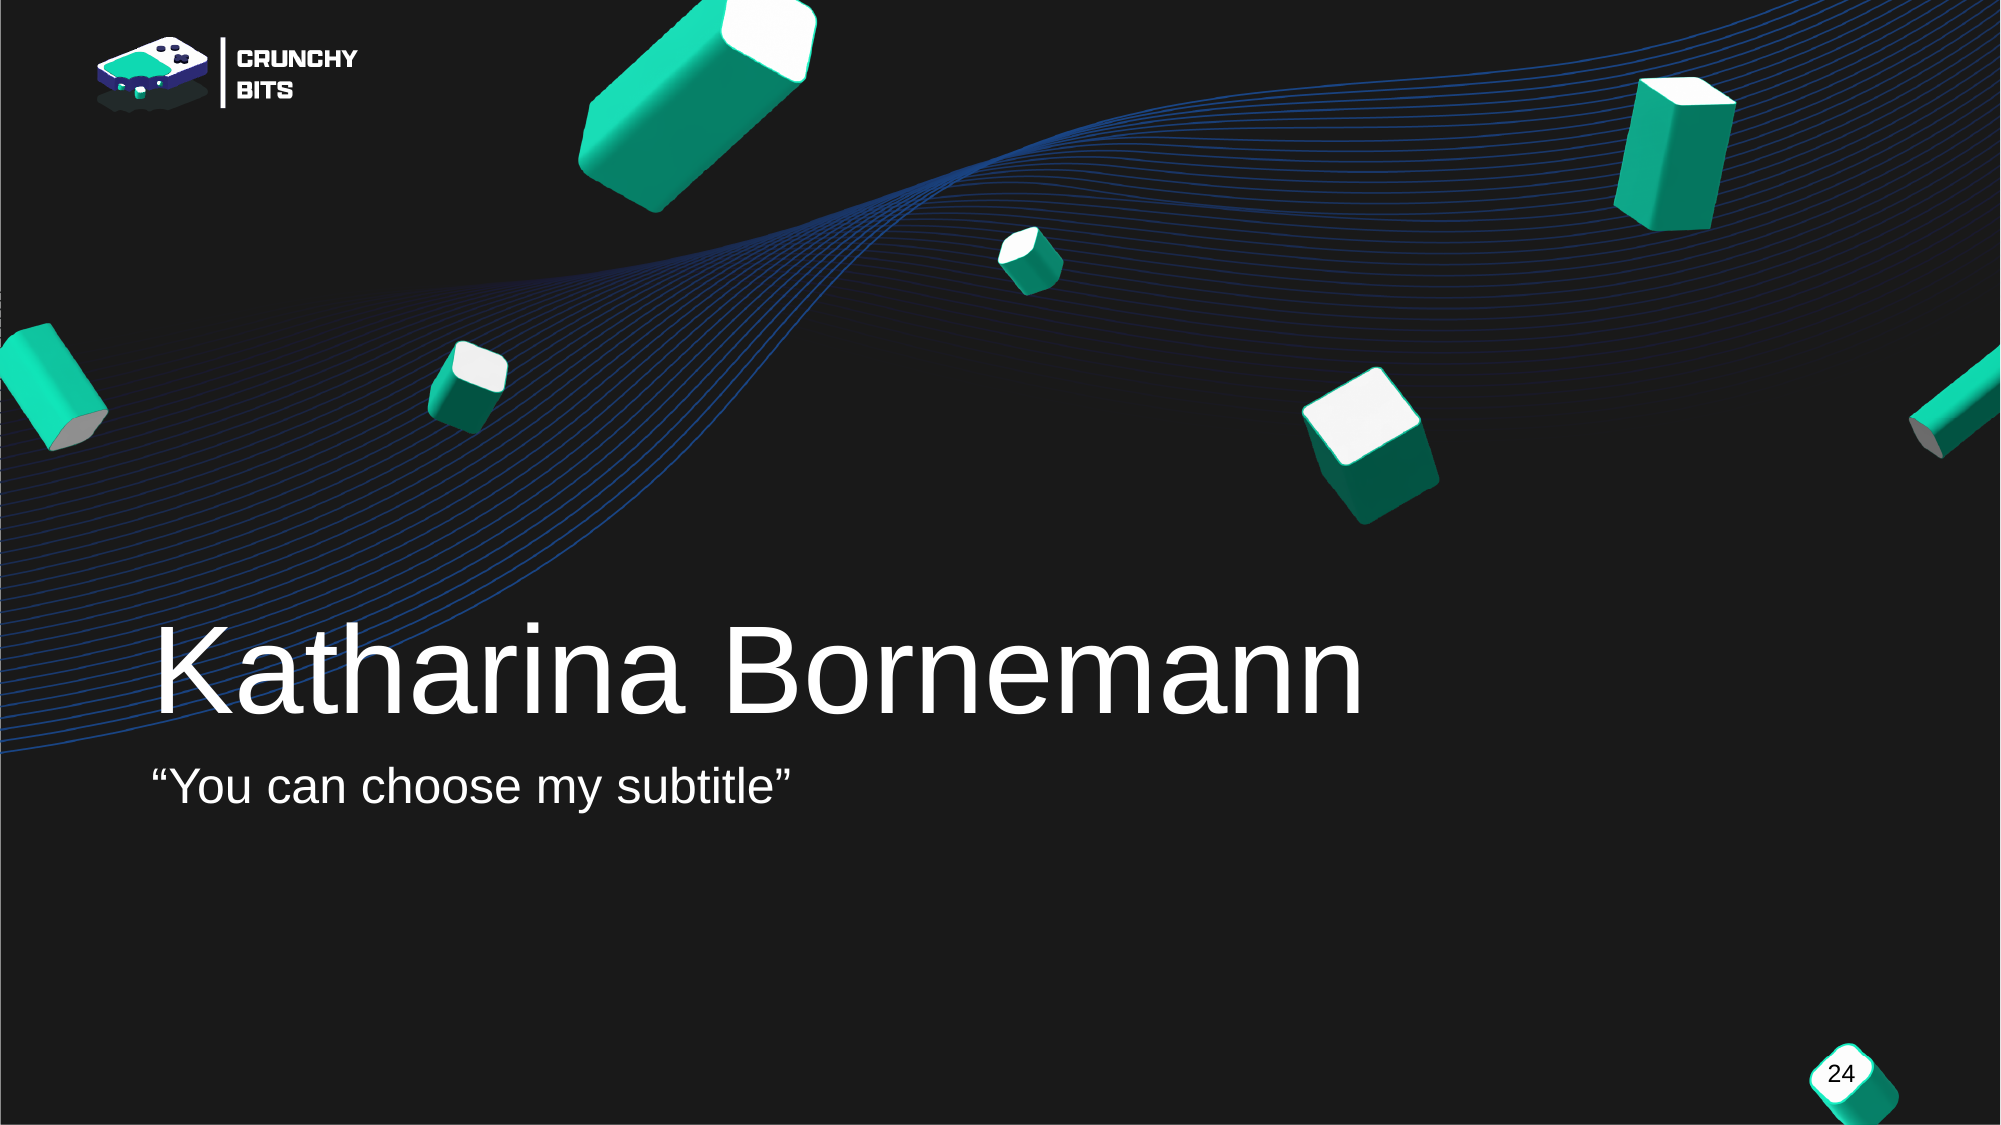

# Katharina Bornemann
“You can choose my subtitle”
24